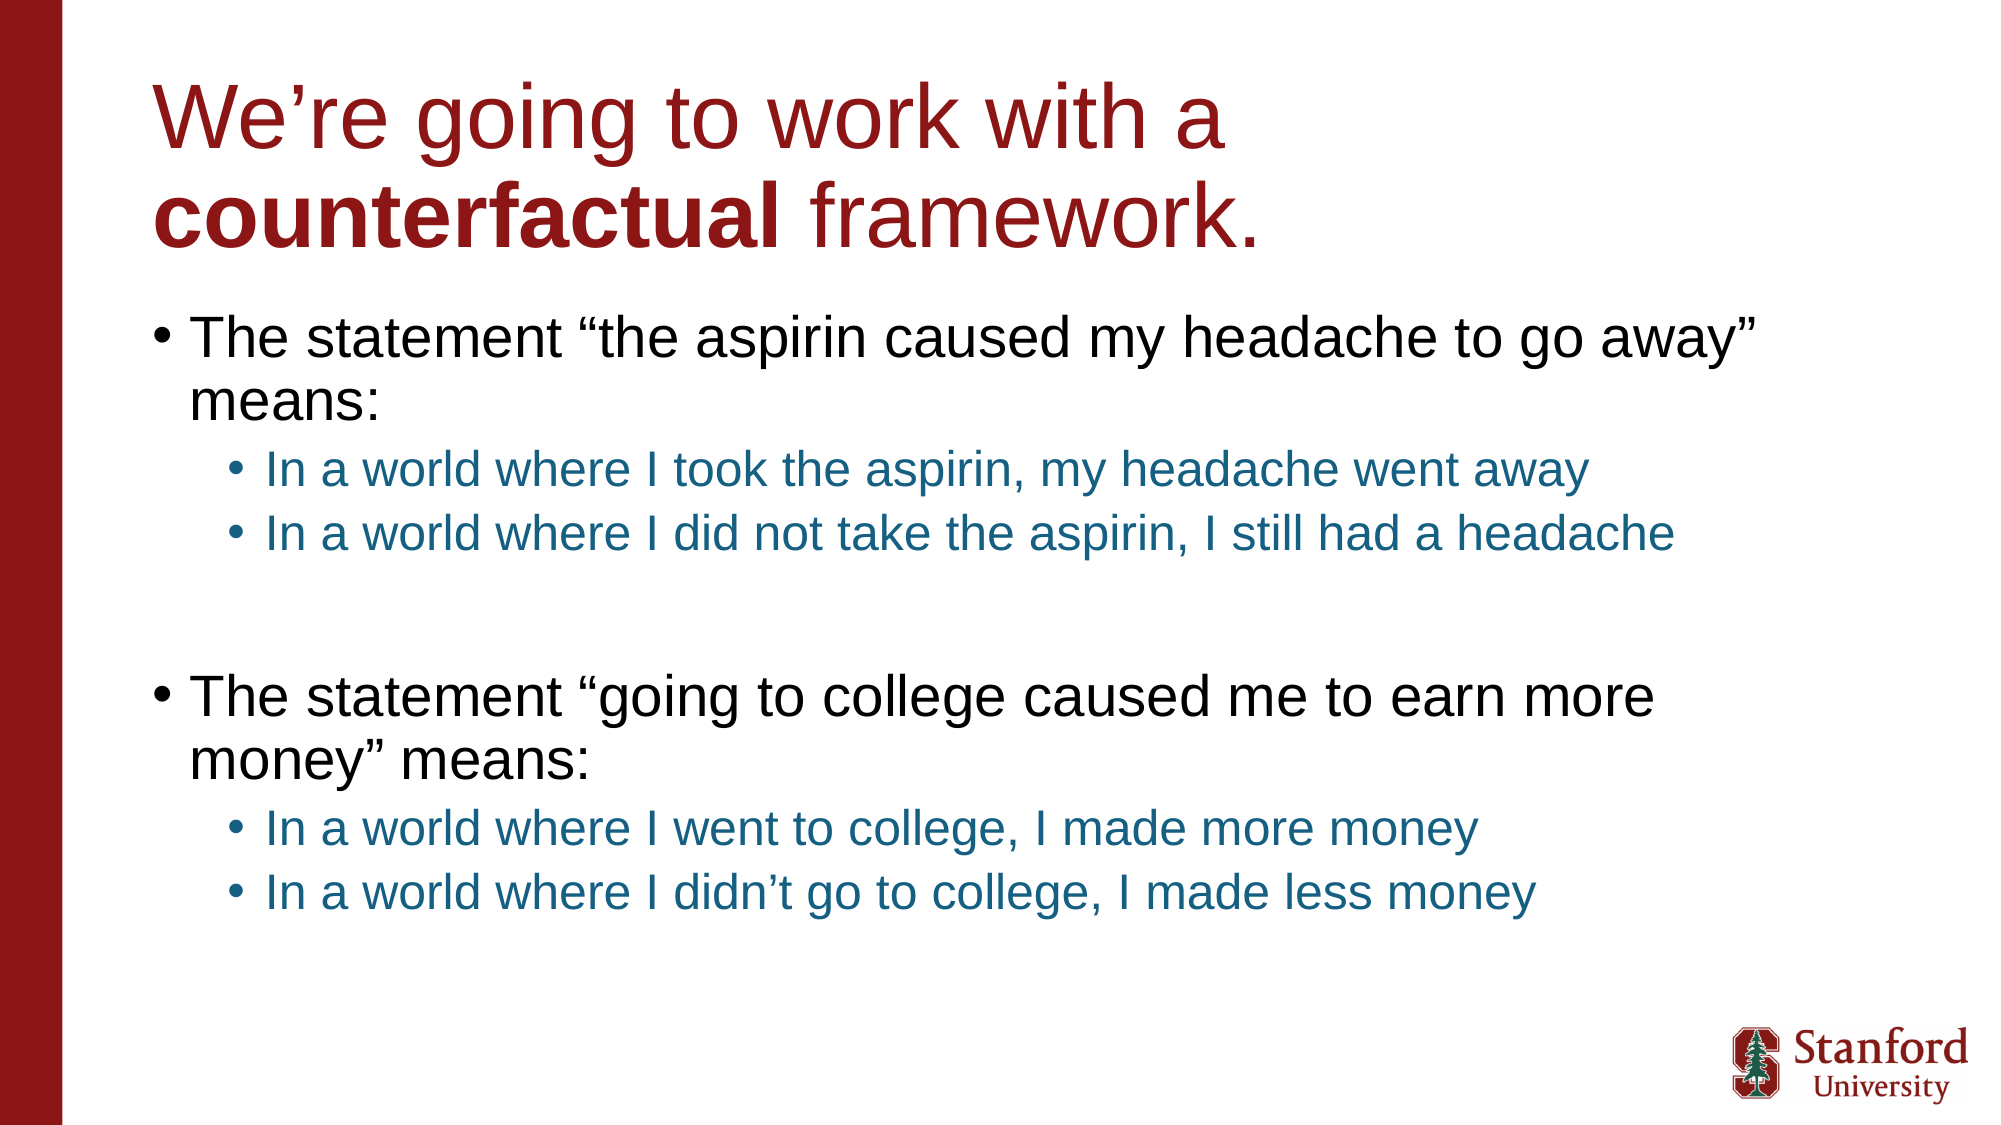

# We’re going to work with a counterfactual framework.
The statement “the aspirin caused my headache to go away” means:
In a world where I took the aspirin, my headache went away
In a world where I did not take the aspirin, I still had a headache

The statement “going to college caused me to earn more money” means:
In a world where I went to college, I made more money
In a world where I didn’t go to college, I made less money